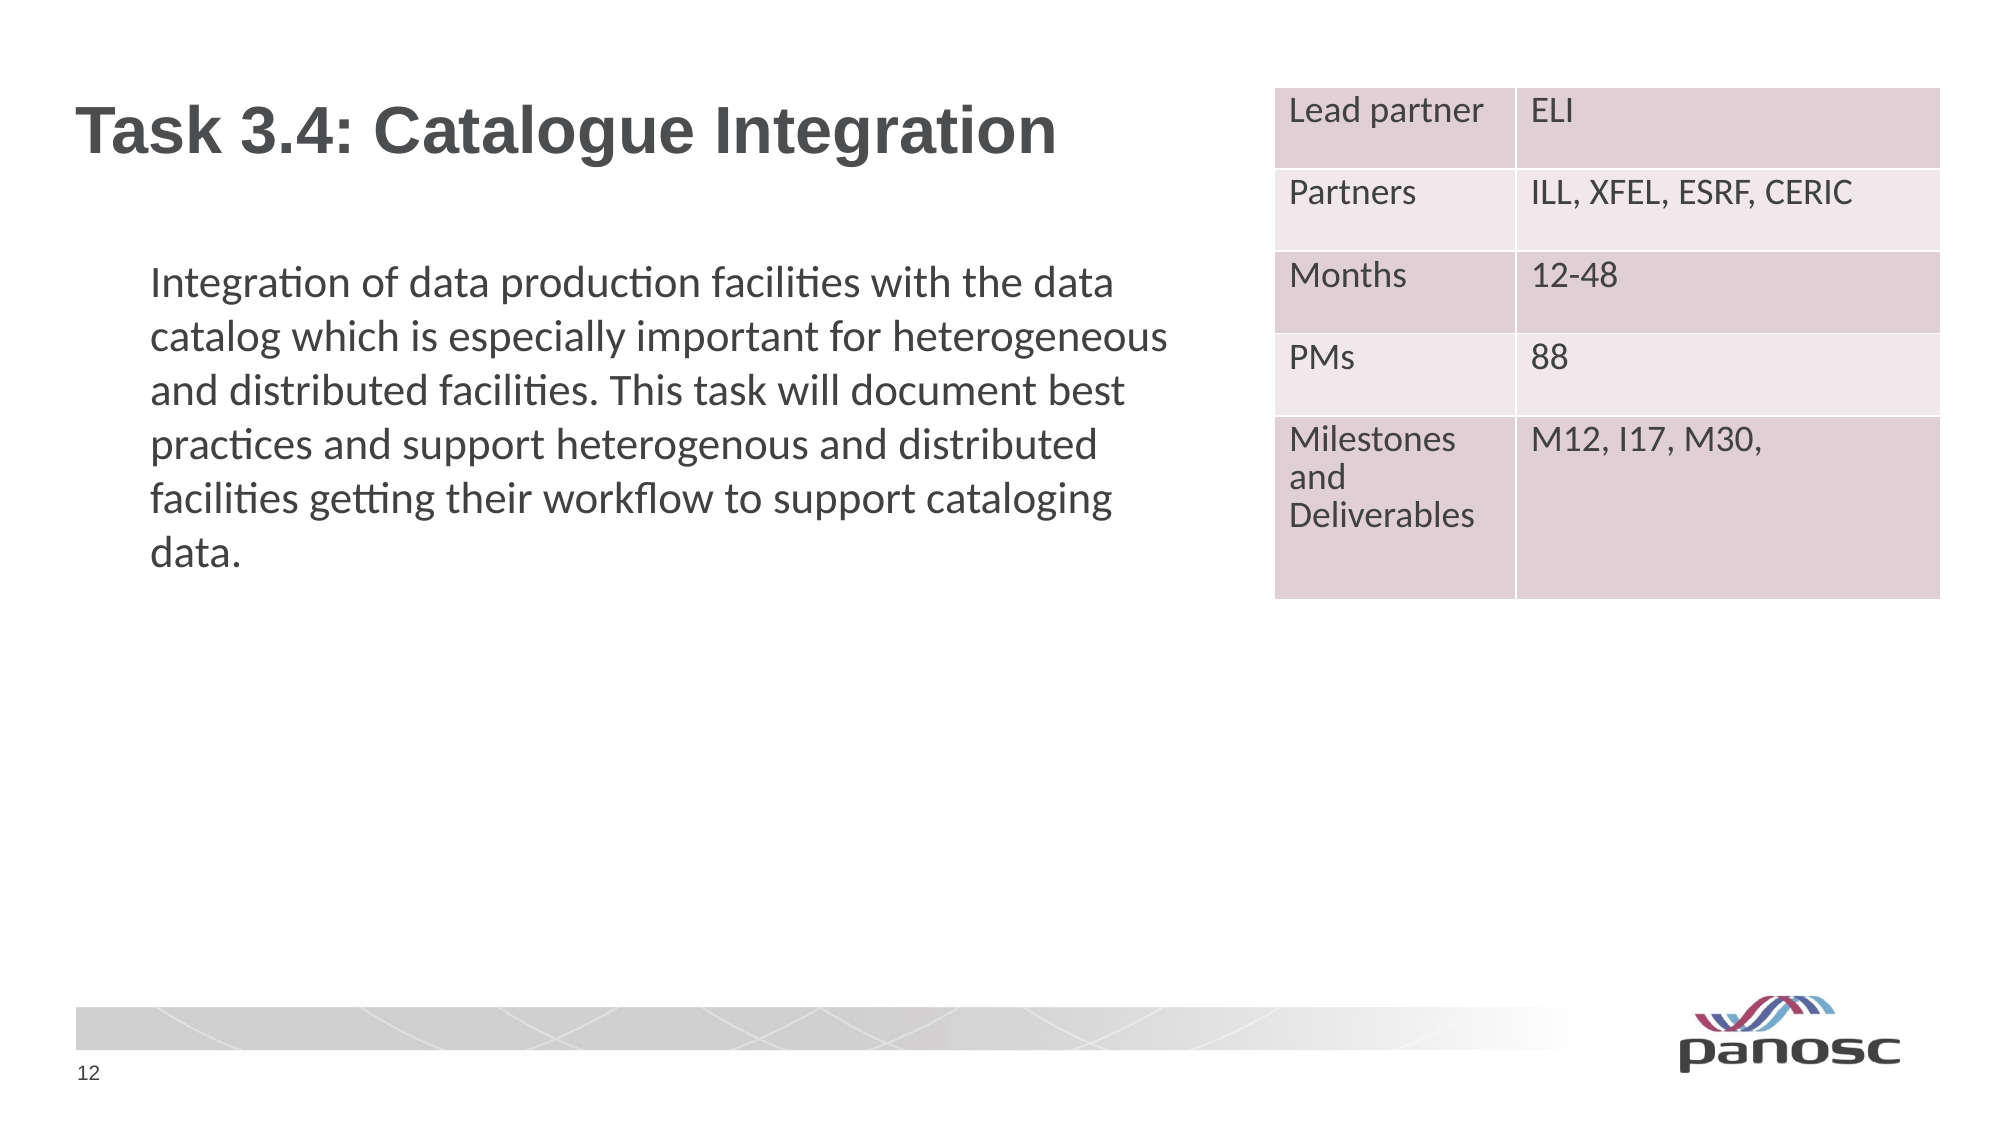

# Task 3.4: Catalogue Integration
| Lead partner | ELI |
| --- | --- |
| Partners | ILL, XFEL, ESRF, CERIC |
| Months | 12-48 |
| PMs | 88 |
| Milestones and Deliverables | M12, I17, M30, |

Integration of data production facilities with the data catalog which is especially important for heterogeneous and distributed facilities. This task will document best practices and support heterogenous and distributed facilities getting their workflow to support cataloging data.